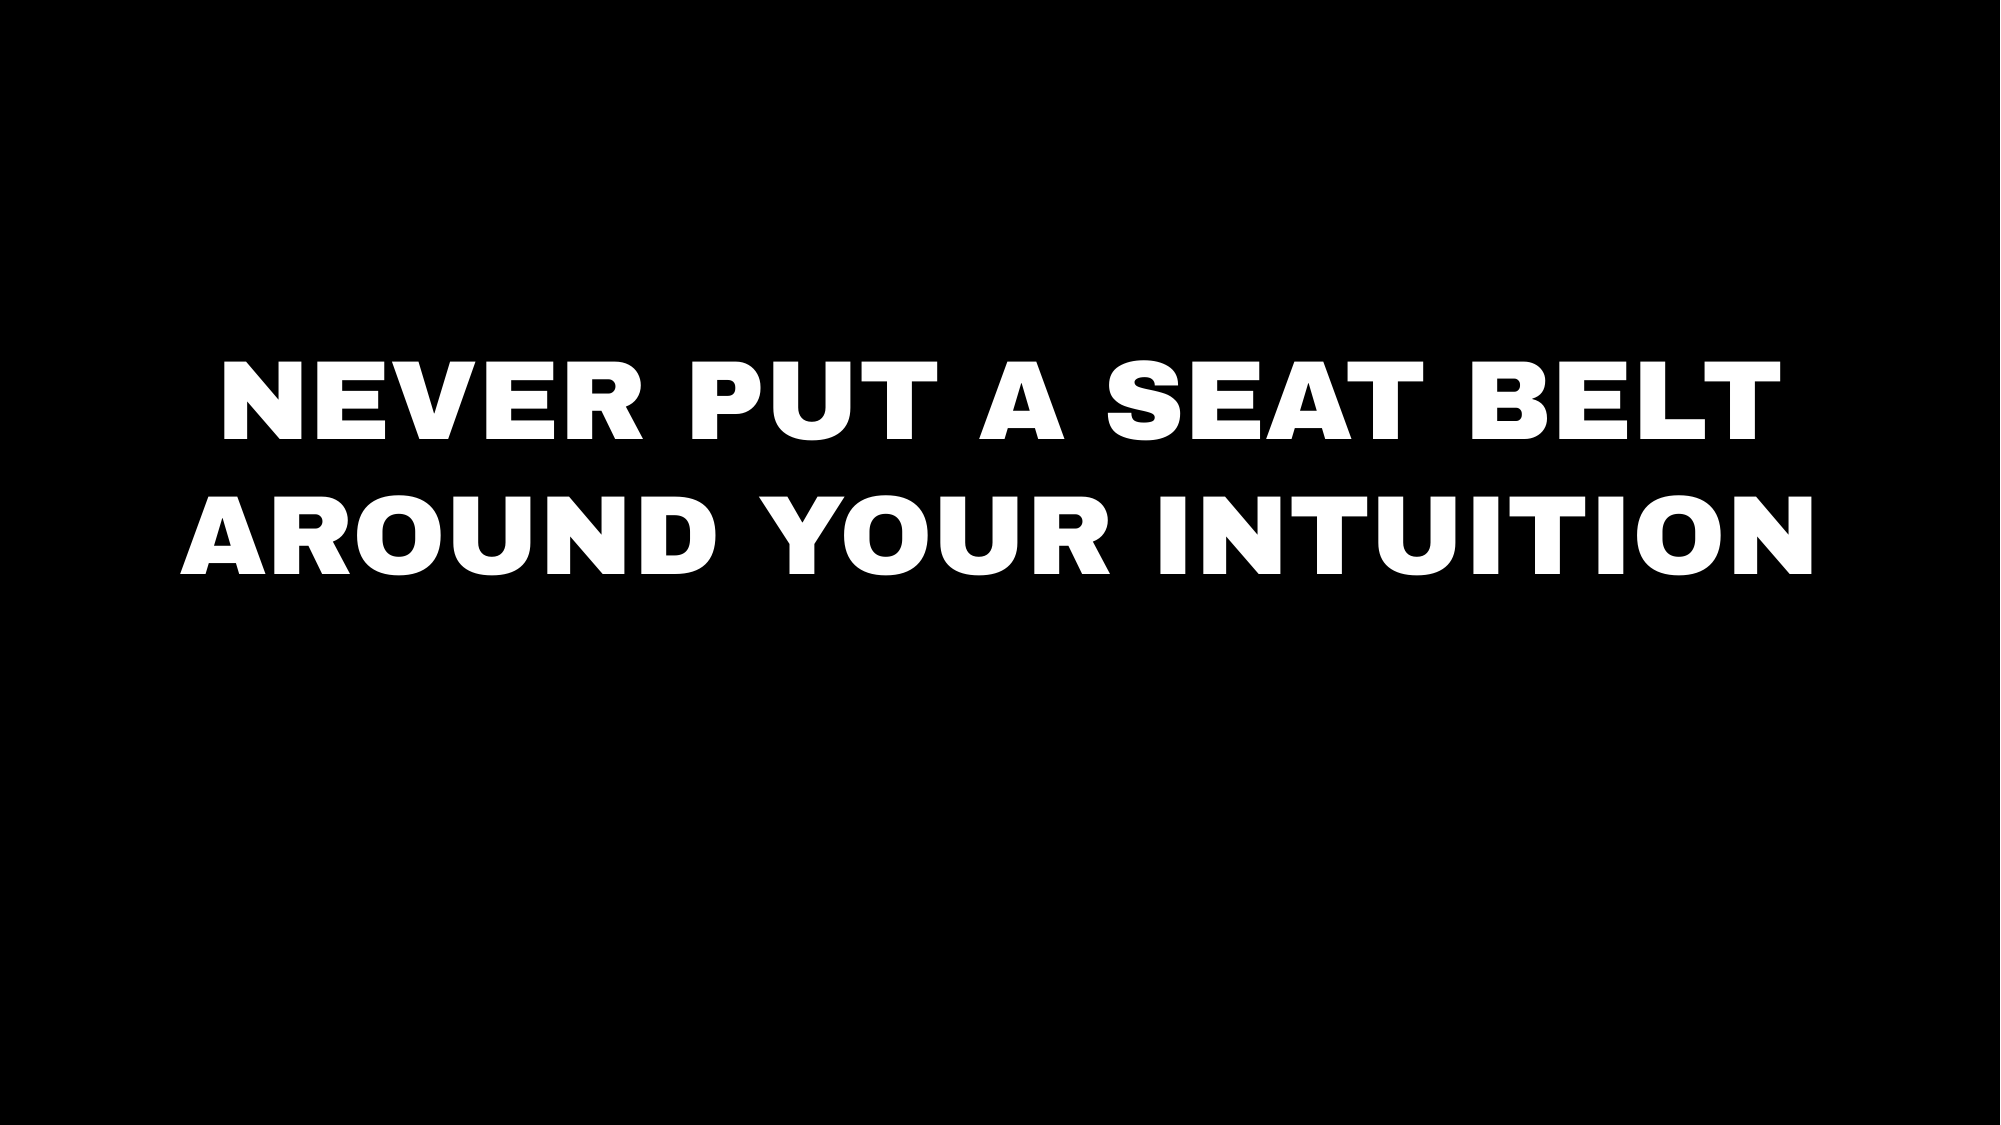

Never put a seat belt around your intuition